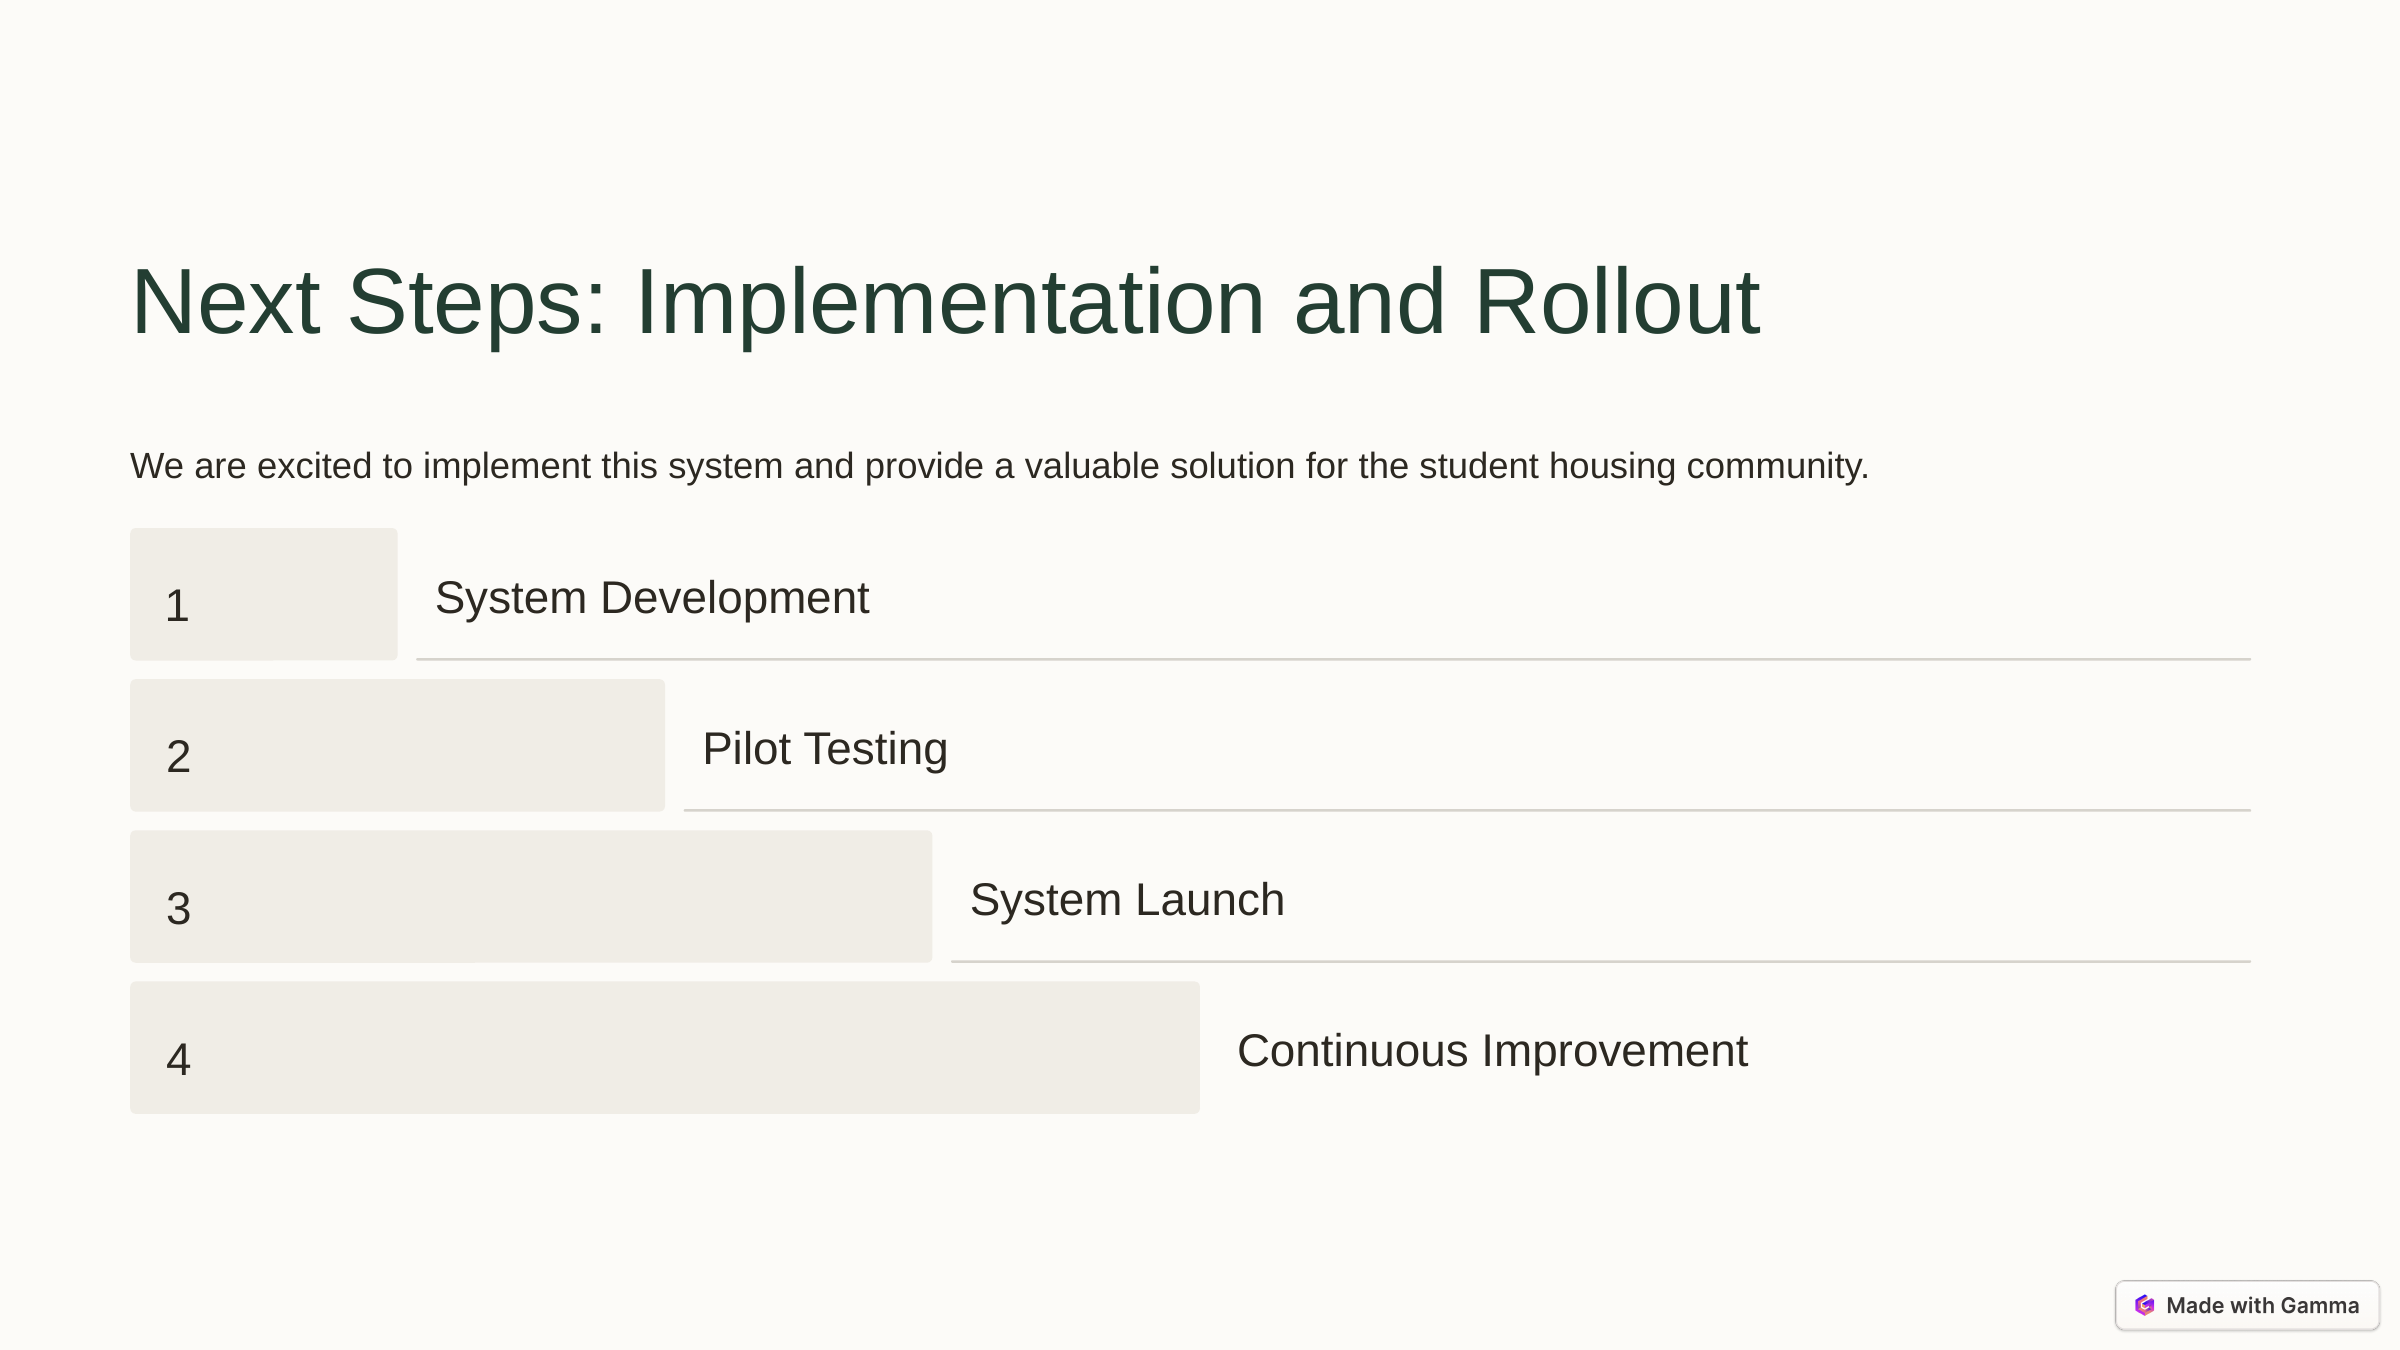

Next Steps: Implementation and Rollout
We are excited to implement this system and provide a valuable solution for the student housing community.

1
System Development

2
Pilot Testing

3
System Launch

4
Continuous Improvement